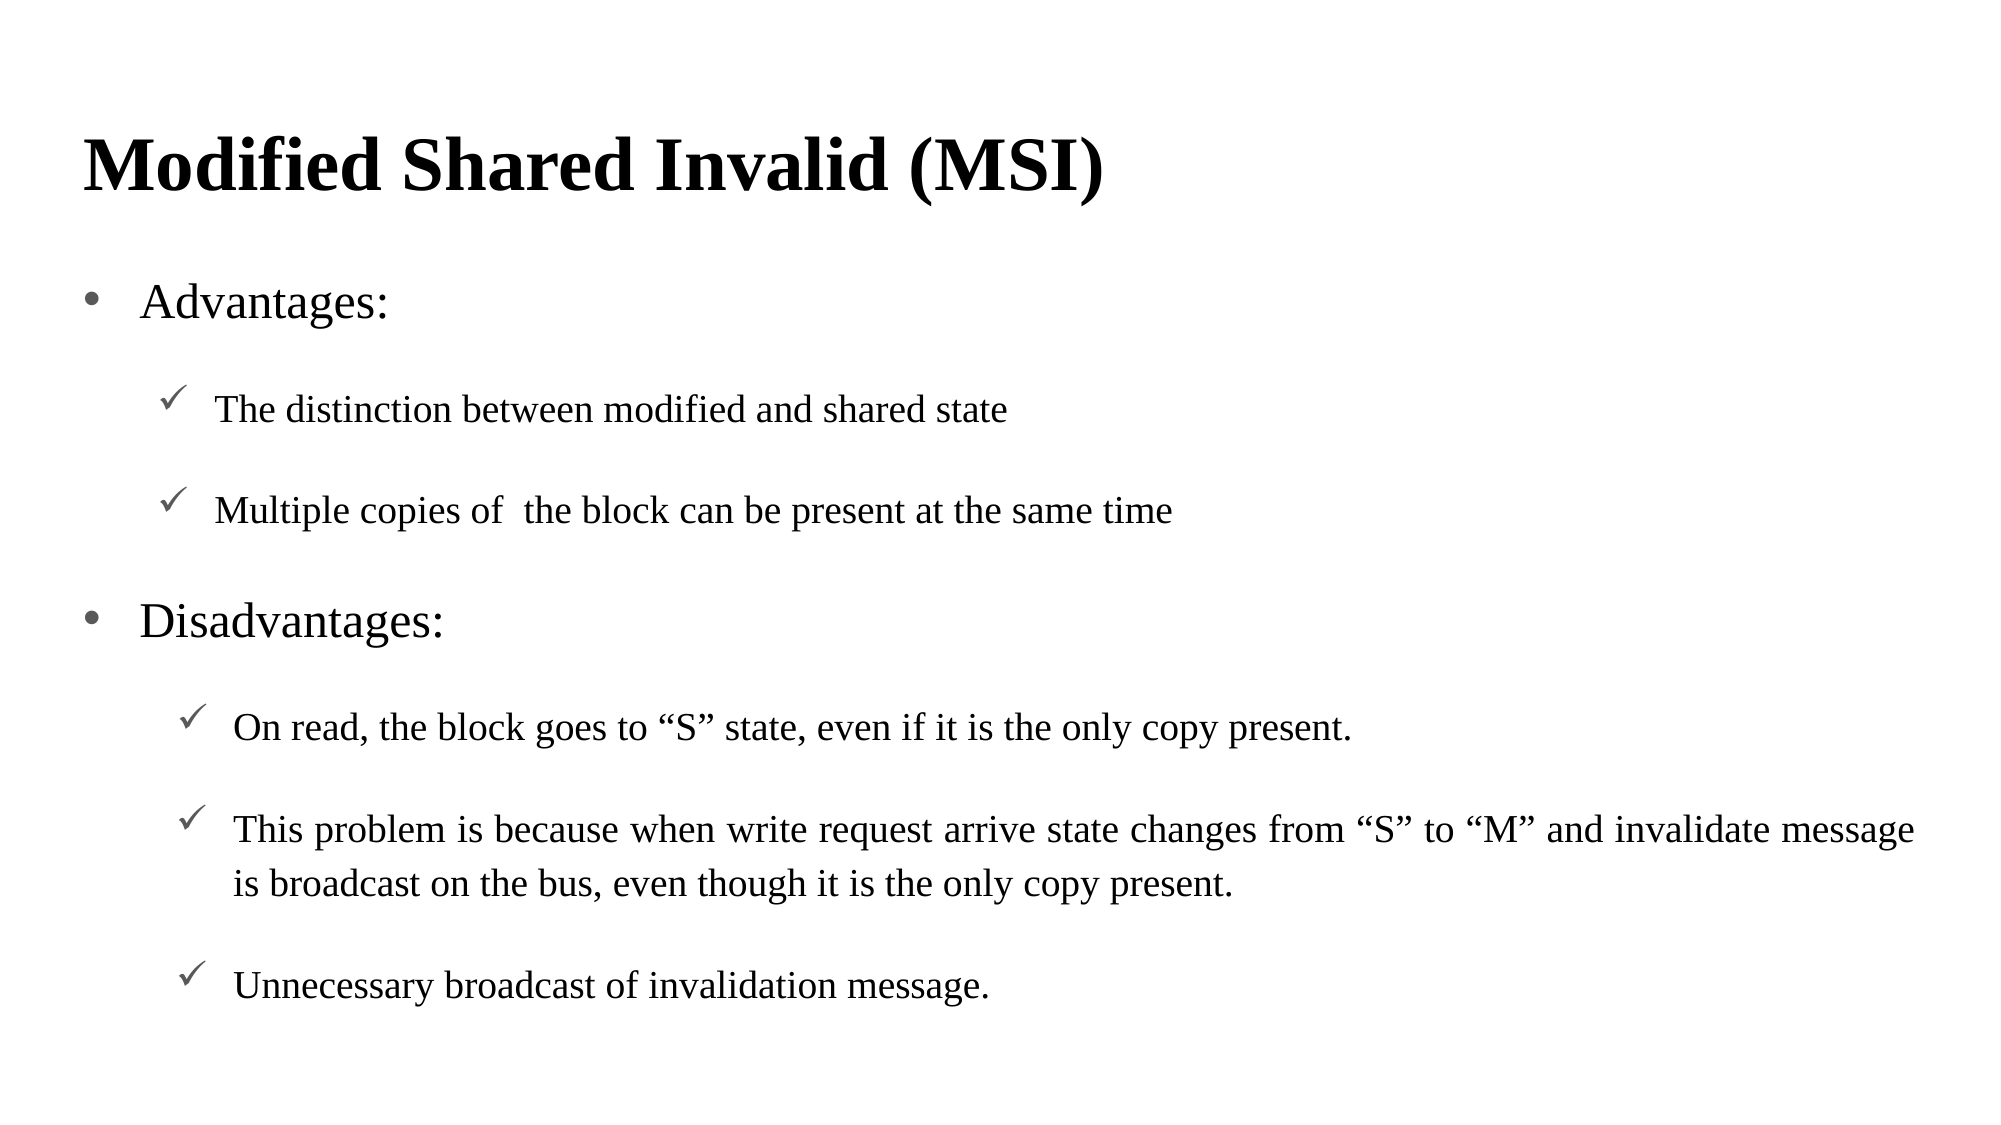

# Modified Shared Invalid (MSI)
Advantages:
The distinction between modified and shared state
Multiple copies of  the block can be present at the same time
Disadvantages:
On read, the block goes to “S” state, even if it is the only copy present.
This problem is because when write request arrive state changes from “S” to “M” and invalidate message is broadcast on the bus, even though it is the only copy present.
Unnecessary broadcast of invalidation message.